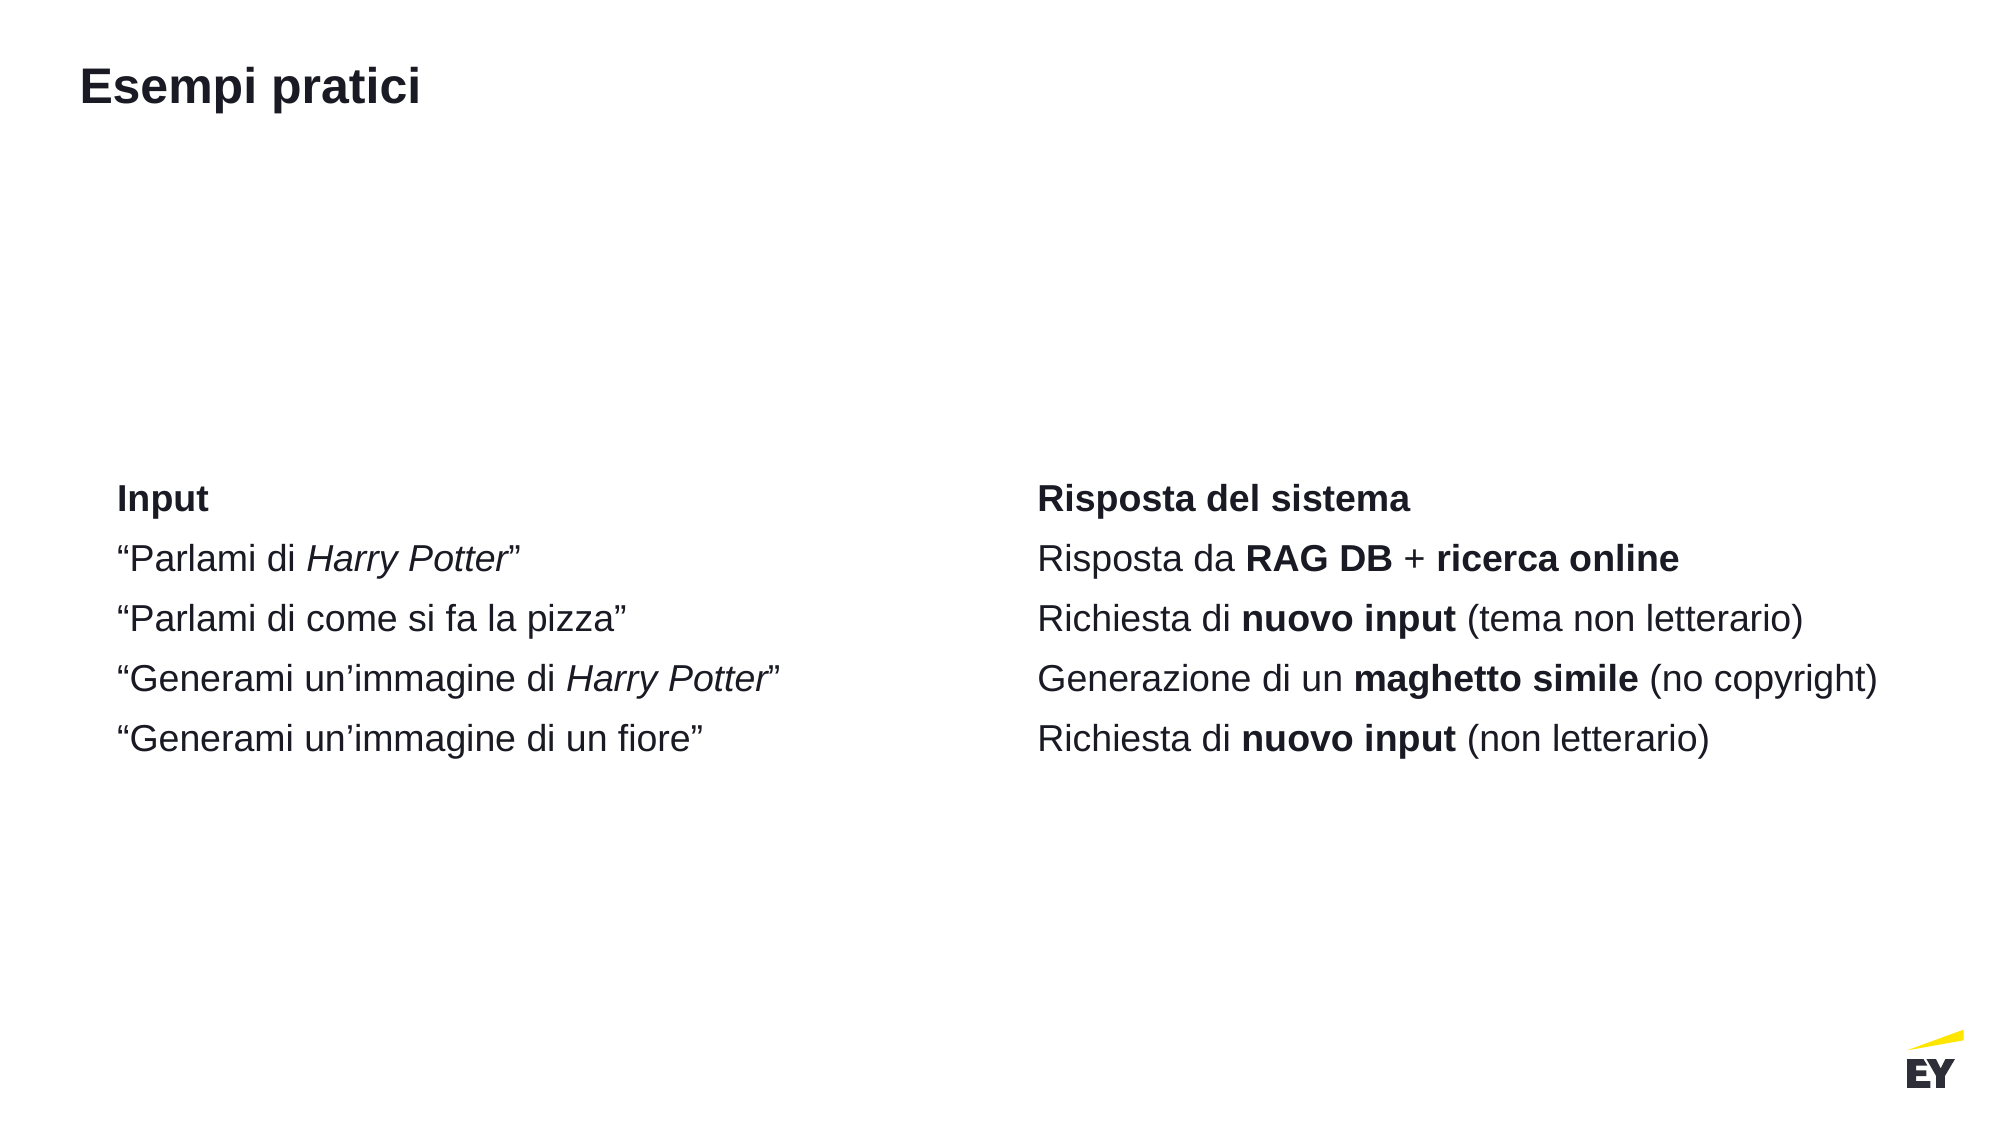

# Esempi pratici

| Input | Risposta del sistema |
| --- | --- |
| “Parlami di Harry Potter” | Risposta da RAG DB + ricerca online |
| “Parlami di come si fa la pizza” | Richiesta di nuovo input (tema non letterario) |
| “Generami un’immagine di Harry Potter” | Generazione di un maghetto simile (no copyright) |
| “Generami un’immagine di un fiore” | Richiesta di nuovo input (non letterario) |